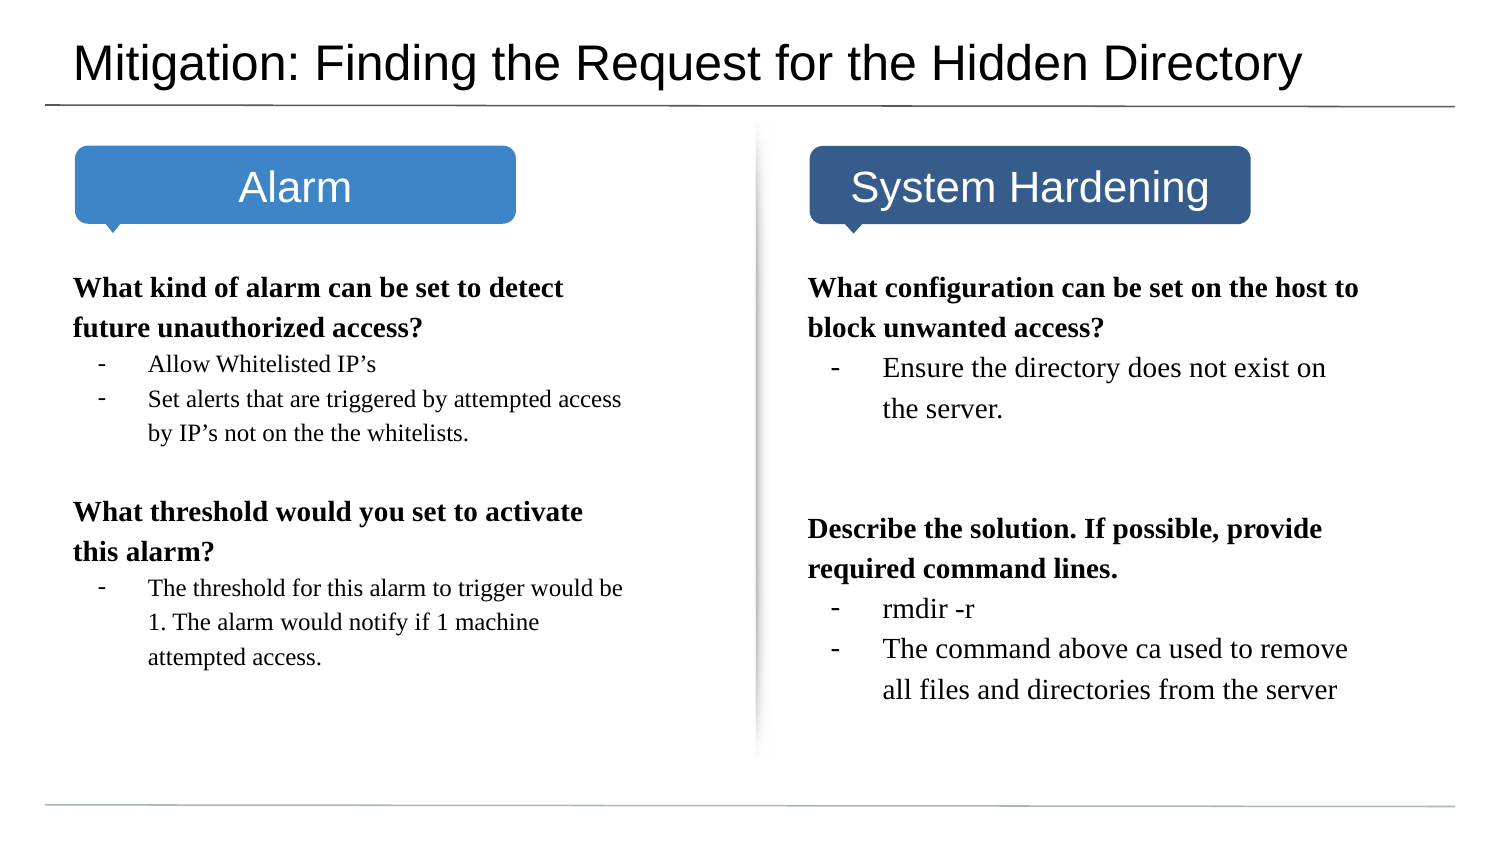

# Mitigation: Finding the Request for the Hidden Directory
What kind of alarm can be set to detect future unauthorized access?
Allow Whitelisted IP’s
Set alerts that are triggered by attempted access by IP’s not on the the whitelists.

What threshold would you set to activate this alarm?
The threshold for this alarm to trigger would be 1. The alarm would notify if 1 machine attempted access.

What configuration can be set on the host to block unwanted access?
Ensure the directory does not exist on the server.

Describe the solution. If possible, provide required command lines.
rmdir -r
The command above ca used to remove all files and directories from the server